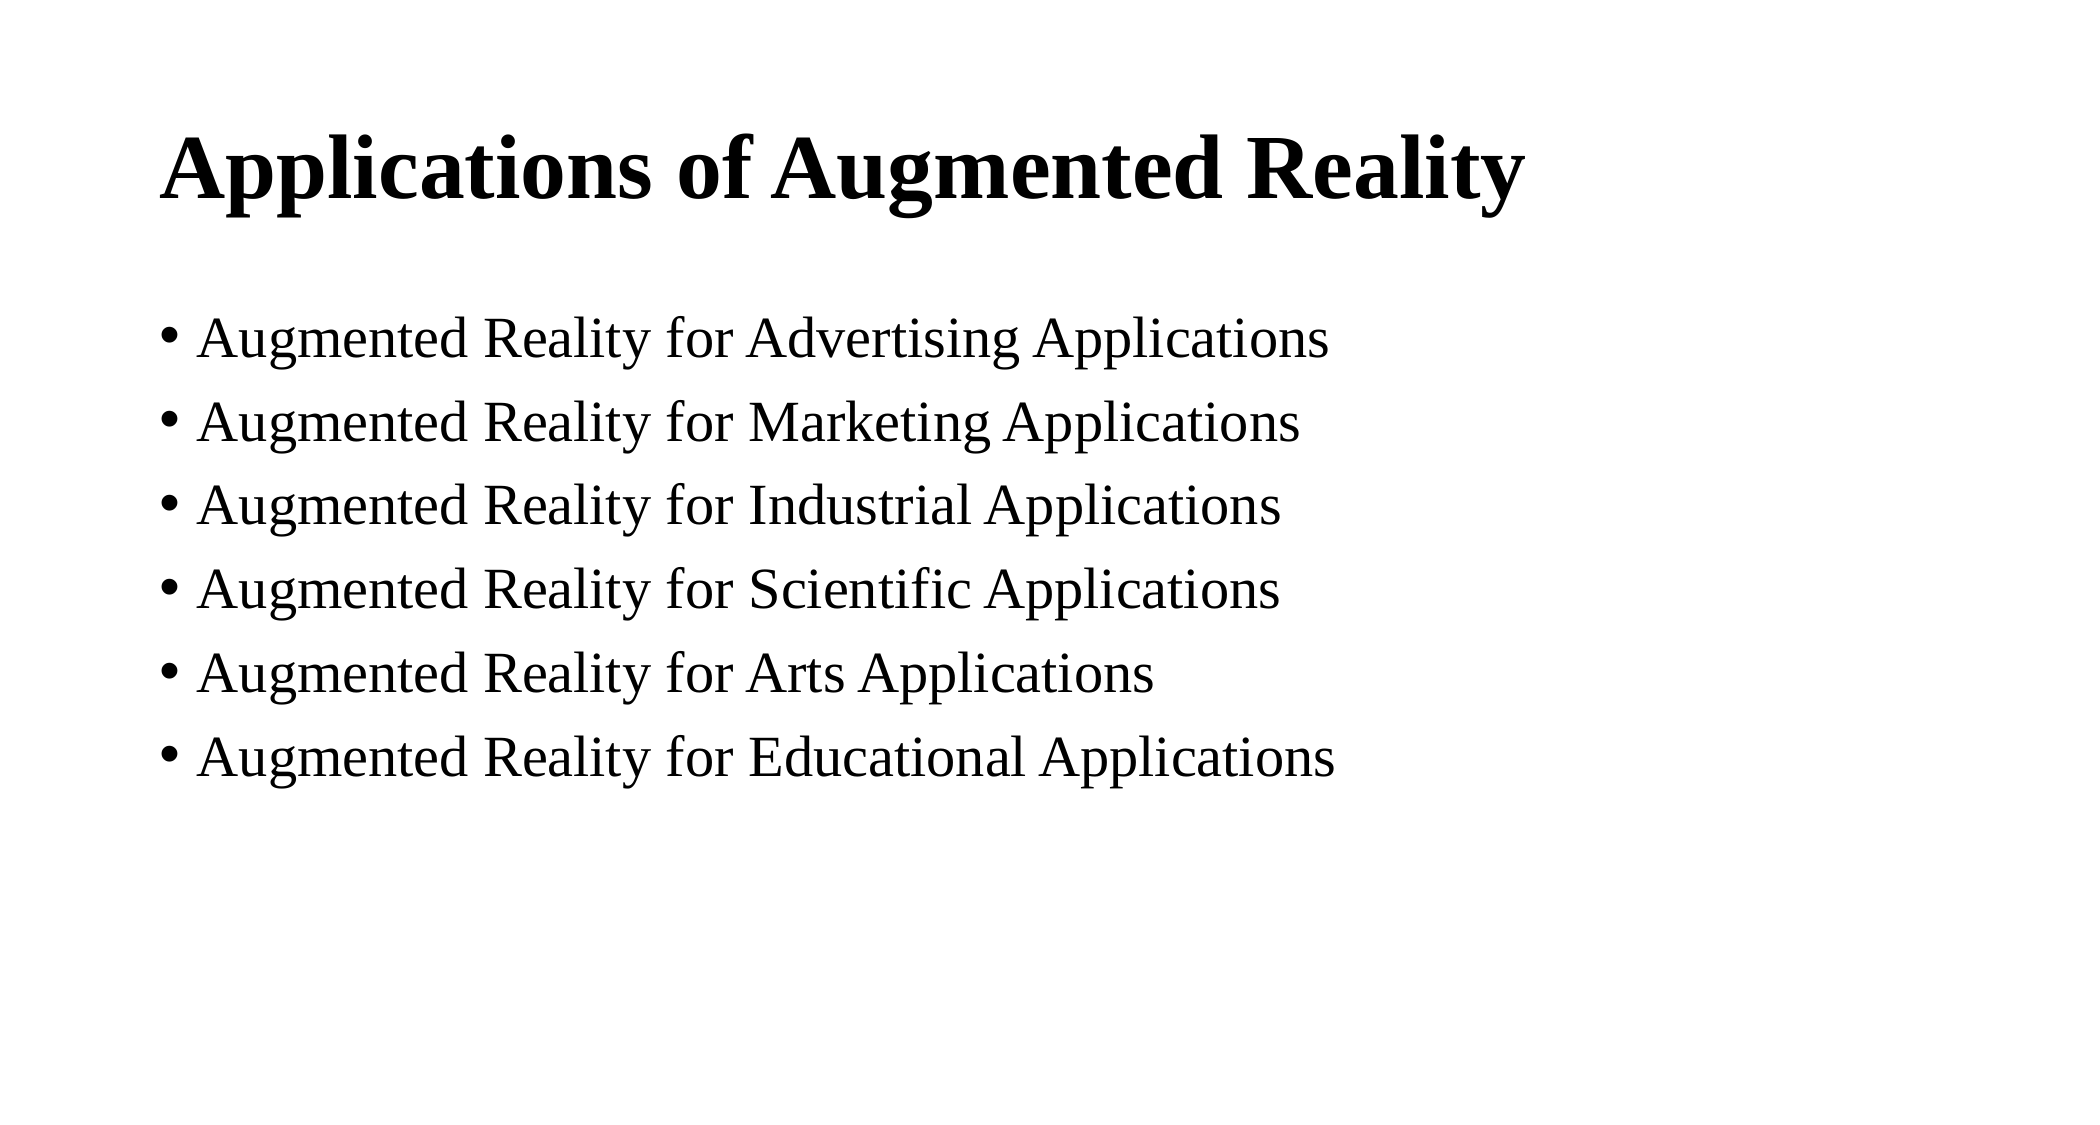

# Applications of Augmented Reality
Augmented Reality for Advertising Applications
Augmented Reality for Marketing Applications
Augmented Reality for Industrial Applications
Augmented Reality for Scientific Applications
Augmented Reality for Arts Applications
Augmented Reality for Educational Applications